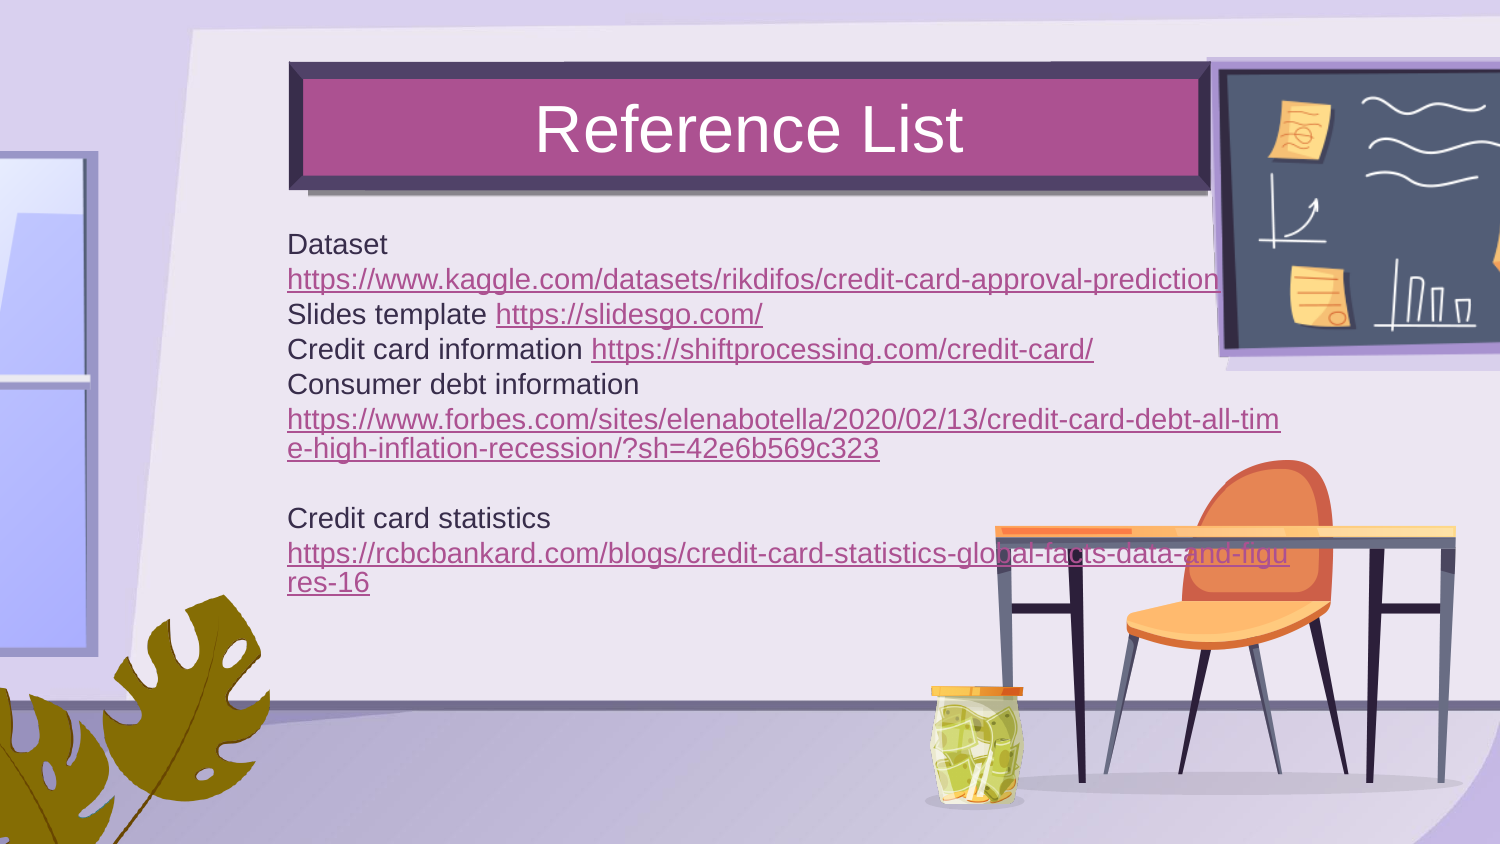

Reference List
Dataset https://www.kaggle.com/datasets/rikdifos/credit-card-approval-prediction
Slides template https://slidesgo.com/
Credit card information https://shiftprocessing.com/credit-card/
Consumer debt information https://www.forbes.com/sites/elenabotella/2020/02/13/credit-card-debt-all-time-high-inflation-recession/?sh=42e6b569c323
Credit card statistics https://rcbcbankard.com/blogs/credit-card-statistics-global-facts-data-and-figures-16